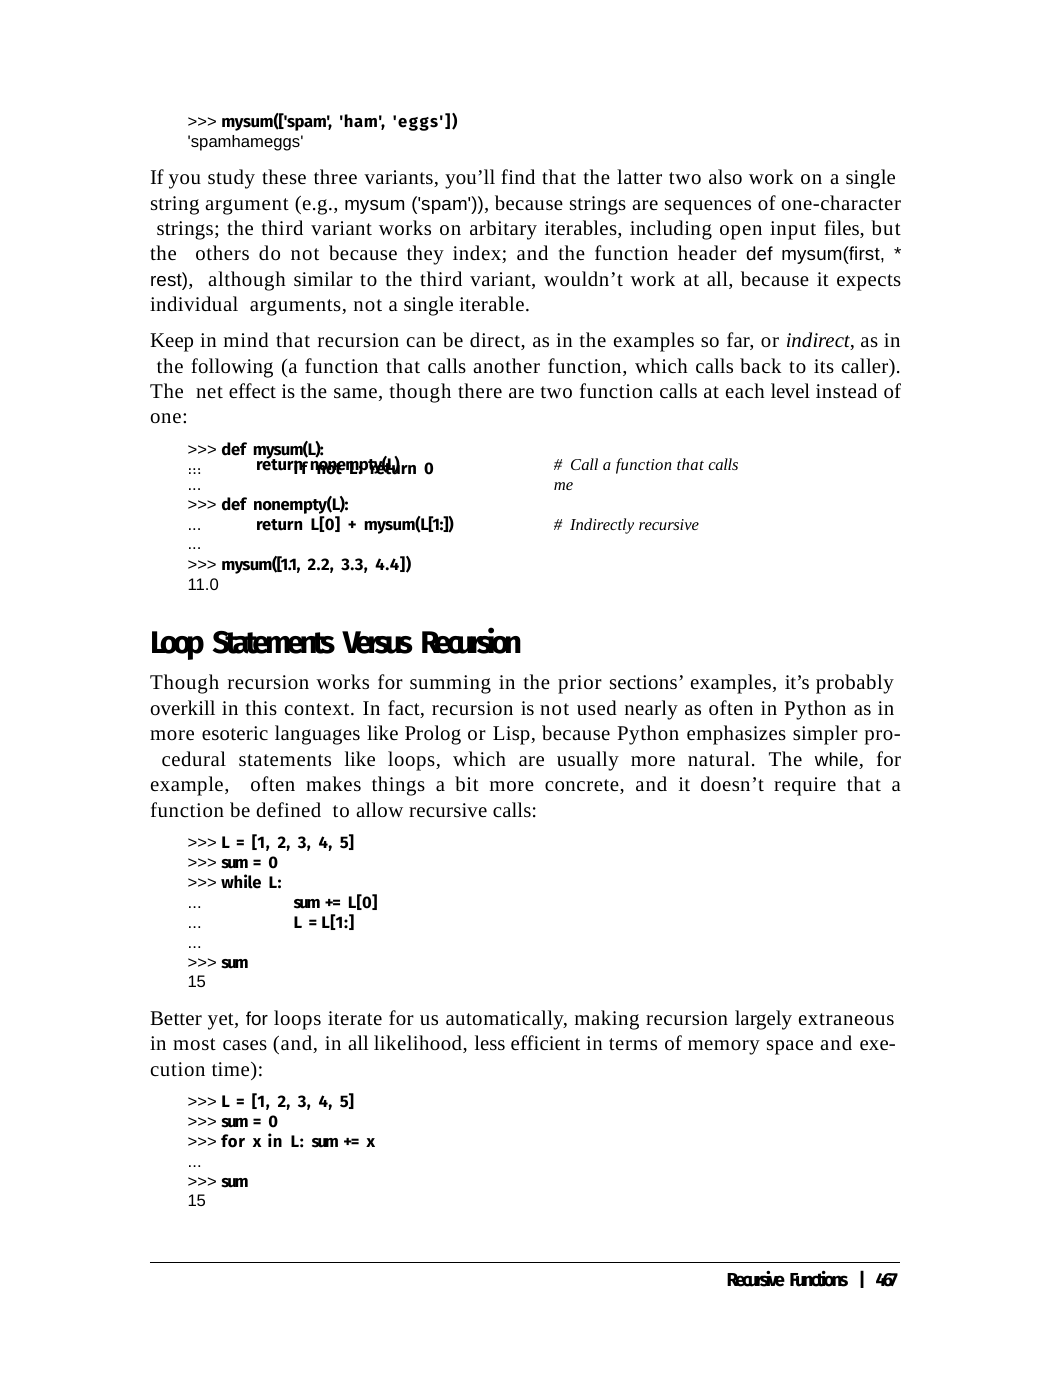

>>> mysum(['spam', 'ham', 'eggs'])
'spamhameggs'
If you study these three variants, you’ll find that the latter two also work on a single  string argument (e.g., mysum ('spam')), because strings are sequences of one-character  strings; the third variant works on arbitary iterables, including open input files, but the  others do not because they index; and the function header def mysum(first, * rest),  although similar to the third variant, wouldn’t work at all, because it expects individual  arguments, not a single iterable.
Keep in mind that recursion can be direct, as in the examples so far, or indirect, as in  the following (a function that calls another function, which calls back to its caller). The  net effect is the same, though there are two function calls at each level instead of one:
>>> def mysum(L):
...	if not L: return 0
...	return nonempty(L)
...
>>> def nonempty(L):
...	return L[0] + mysum(L[1:])
...
>>> mysum([1.1, 2.2, 3.3, 4.4])
11.0
# Call a function that calls me
# Indirectly recursive
Loop Statements Versus Recursion
Though recursion works for summing in the prior sections’ examples, it’s probably  overkill in this context. In fact, recursion is not used nearly as often in Python as in  more esoteric languages like Prolog or Lisp, because Python emphasizes simpler pro-  cedural statements like loops, which are usually more natural. The while, for example,  often makes things a bit more concrete, and it doesn’t require that a function be defined  to allow recursive calls:
>>> L  = [1, 2, 3, 4, 5]
>>> sum = 0
>>> while L:
...	sum += L[0]
...	L = L[1:]
...
>>> sum
15
Better yet, for loops iterate for us automatically, making recursion largely extraneous  in most cases (and, in all likelihood, less efficient in terms of memory space and exe-  cution time):
>>> L  = [1, 2, 3, 4, 5]
>>> sum = 0
>>> for x  in L: sum += x
...
>>> sum
15

Recursive Functions  |  467